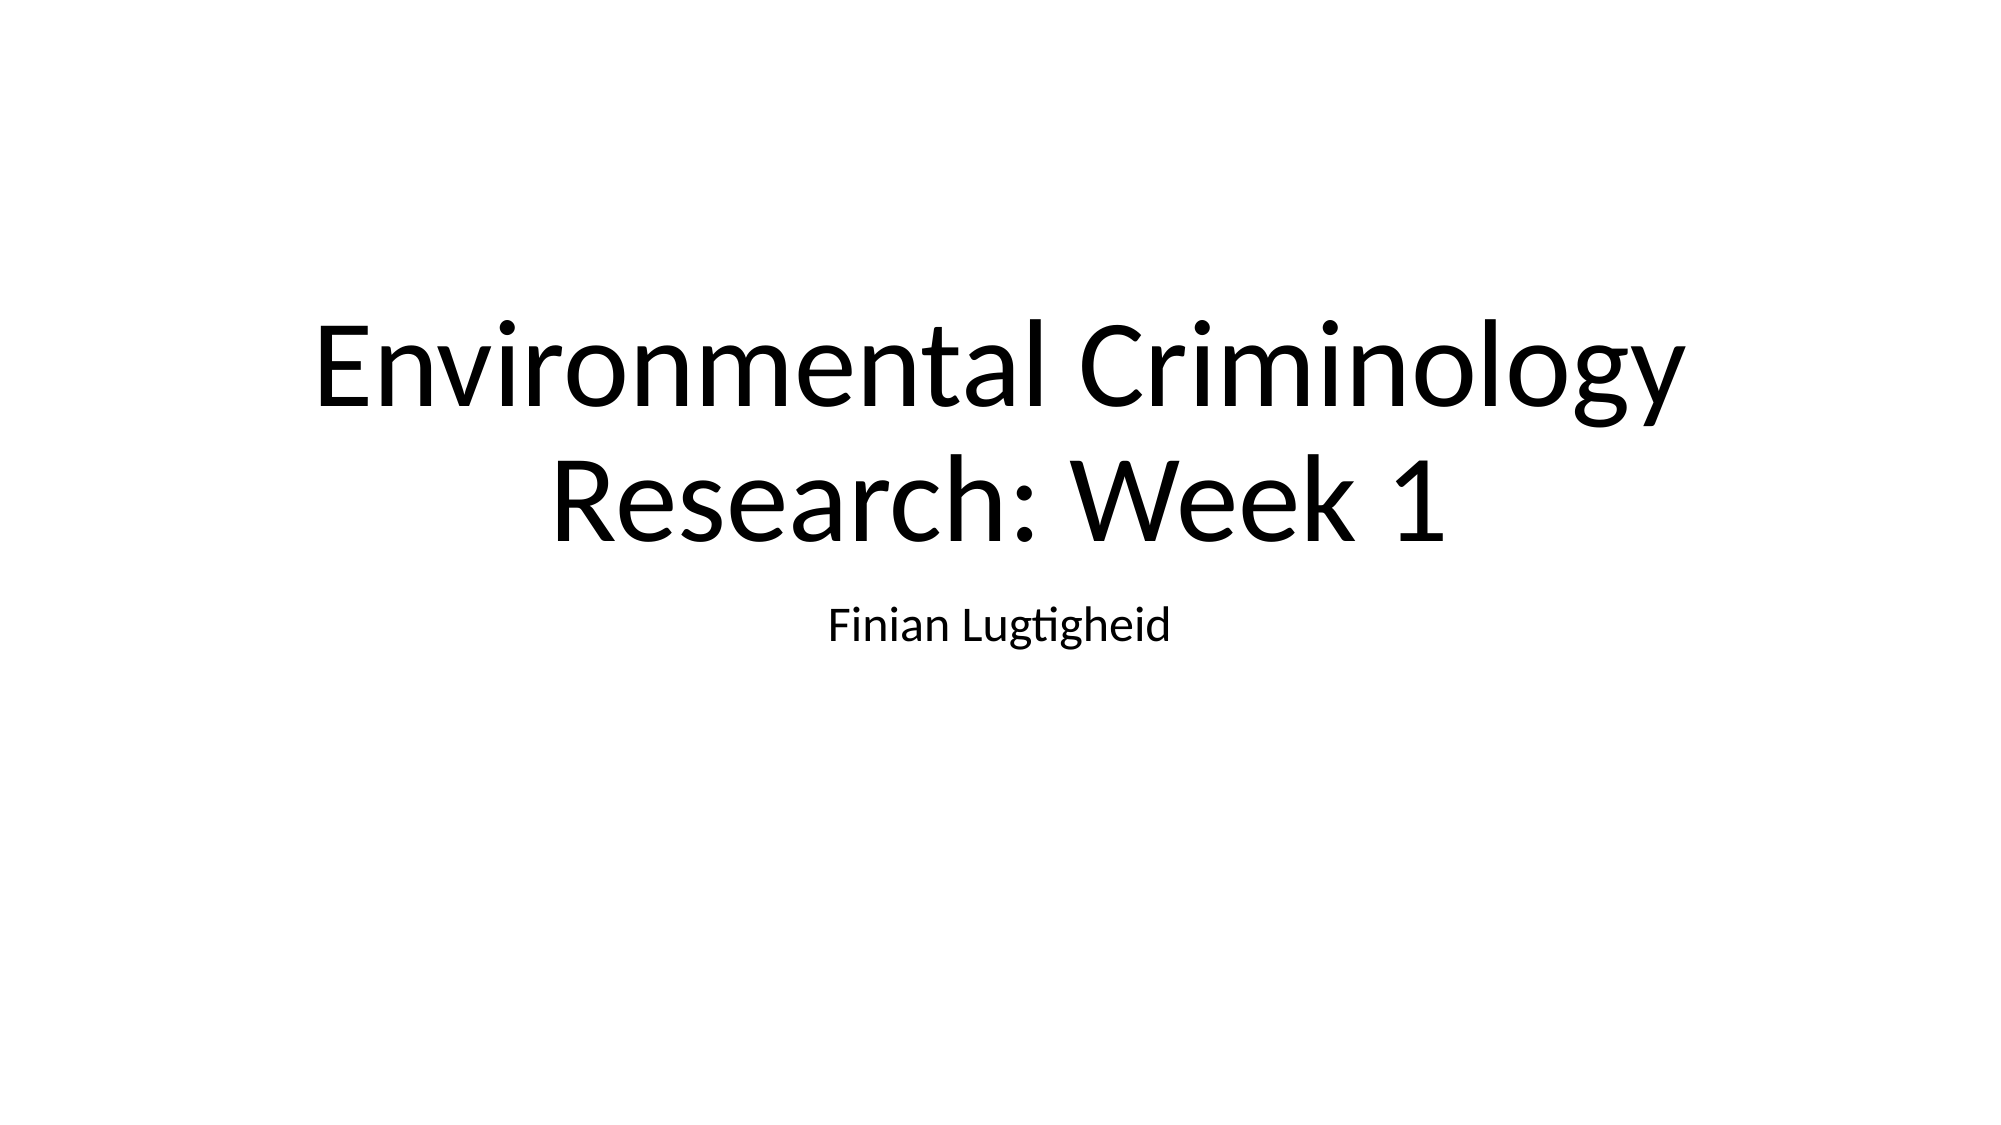

# Environmental Criminology Research: Week 1
Finian Lugtigheid